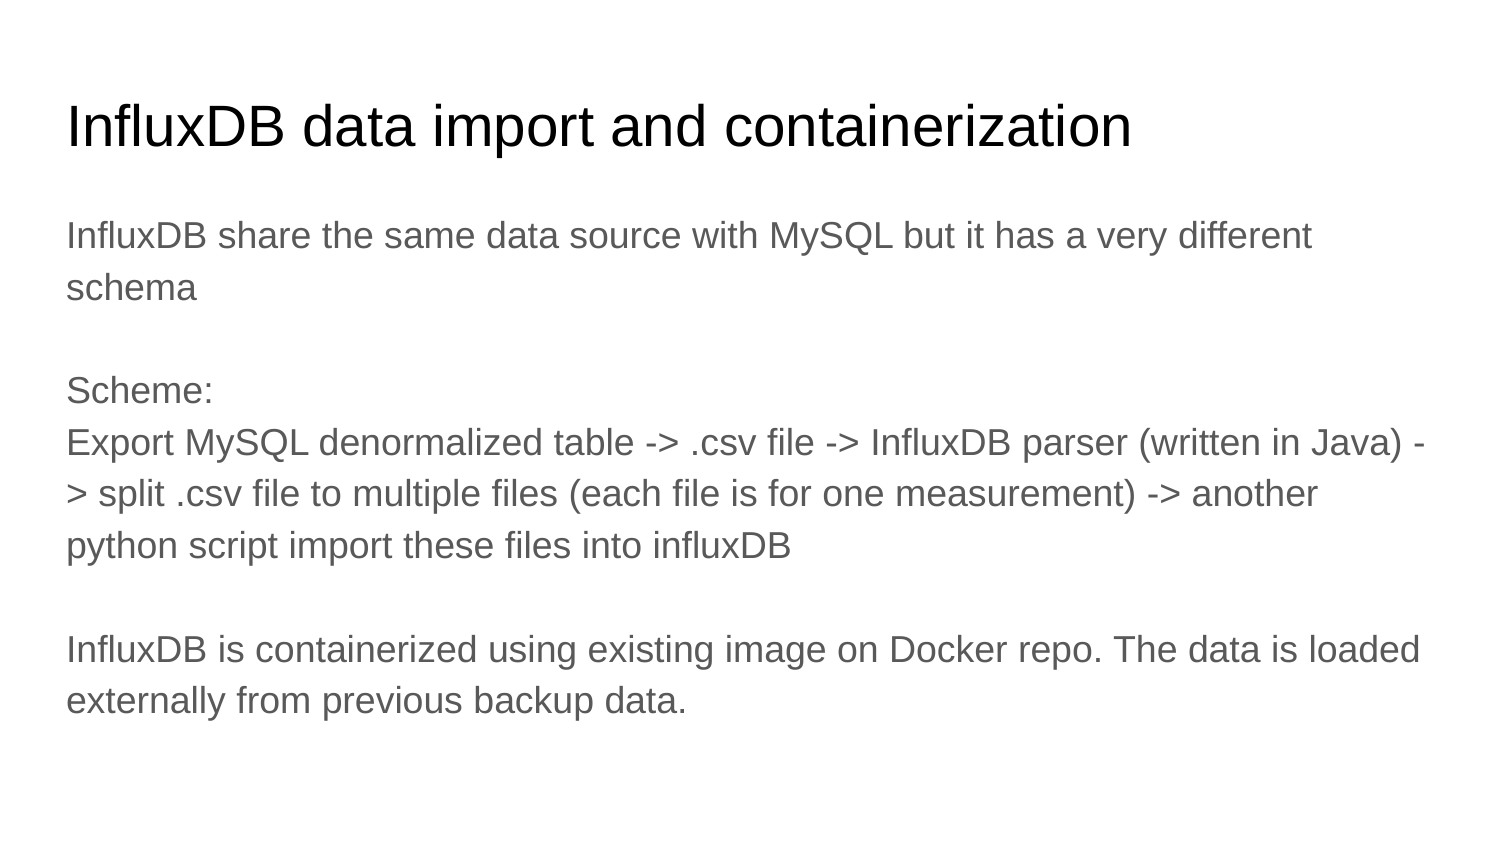

# InfluxDB data import and containerization
InfluxDB share the same data source with MySQL but it has a very different schema

Scheme:
Export MySQL denormalized table -> .csv file -> InfluxDB parser (written in Java) -> split .csv file to multiple files (each file is for one measurement) -> another python script import these files into influxDB

InfluxDB is containerized using existing image on Docker repo. The data is loaded externally from previous backup data.